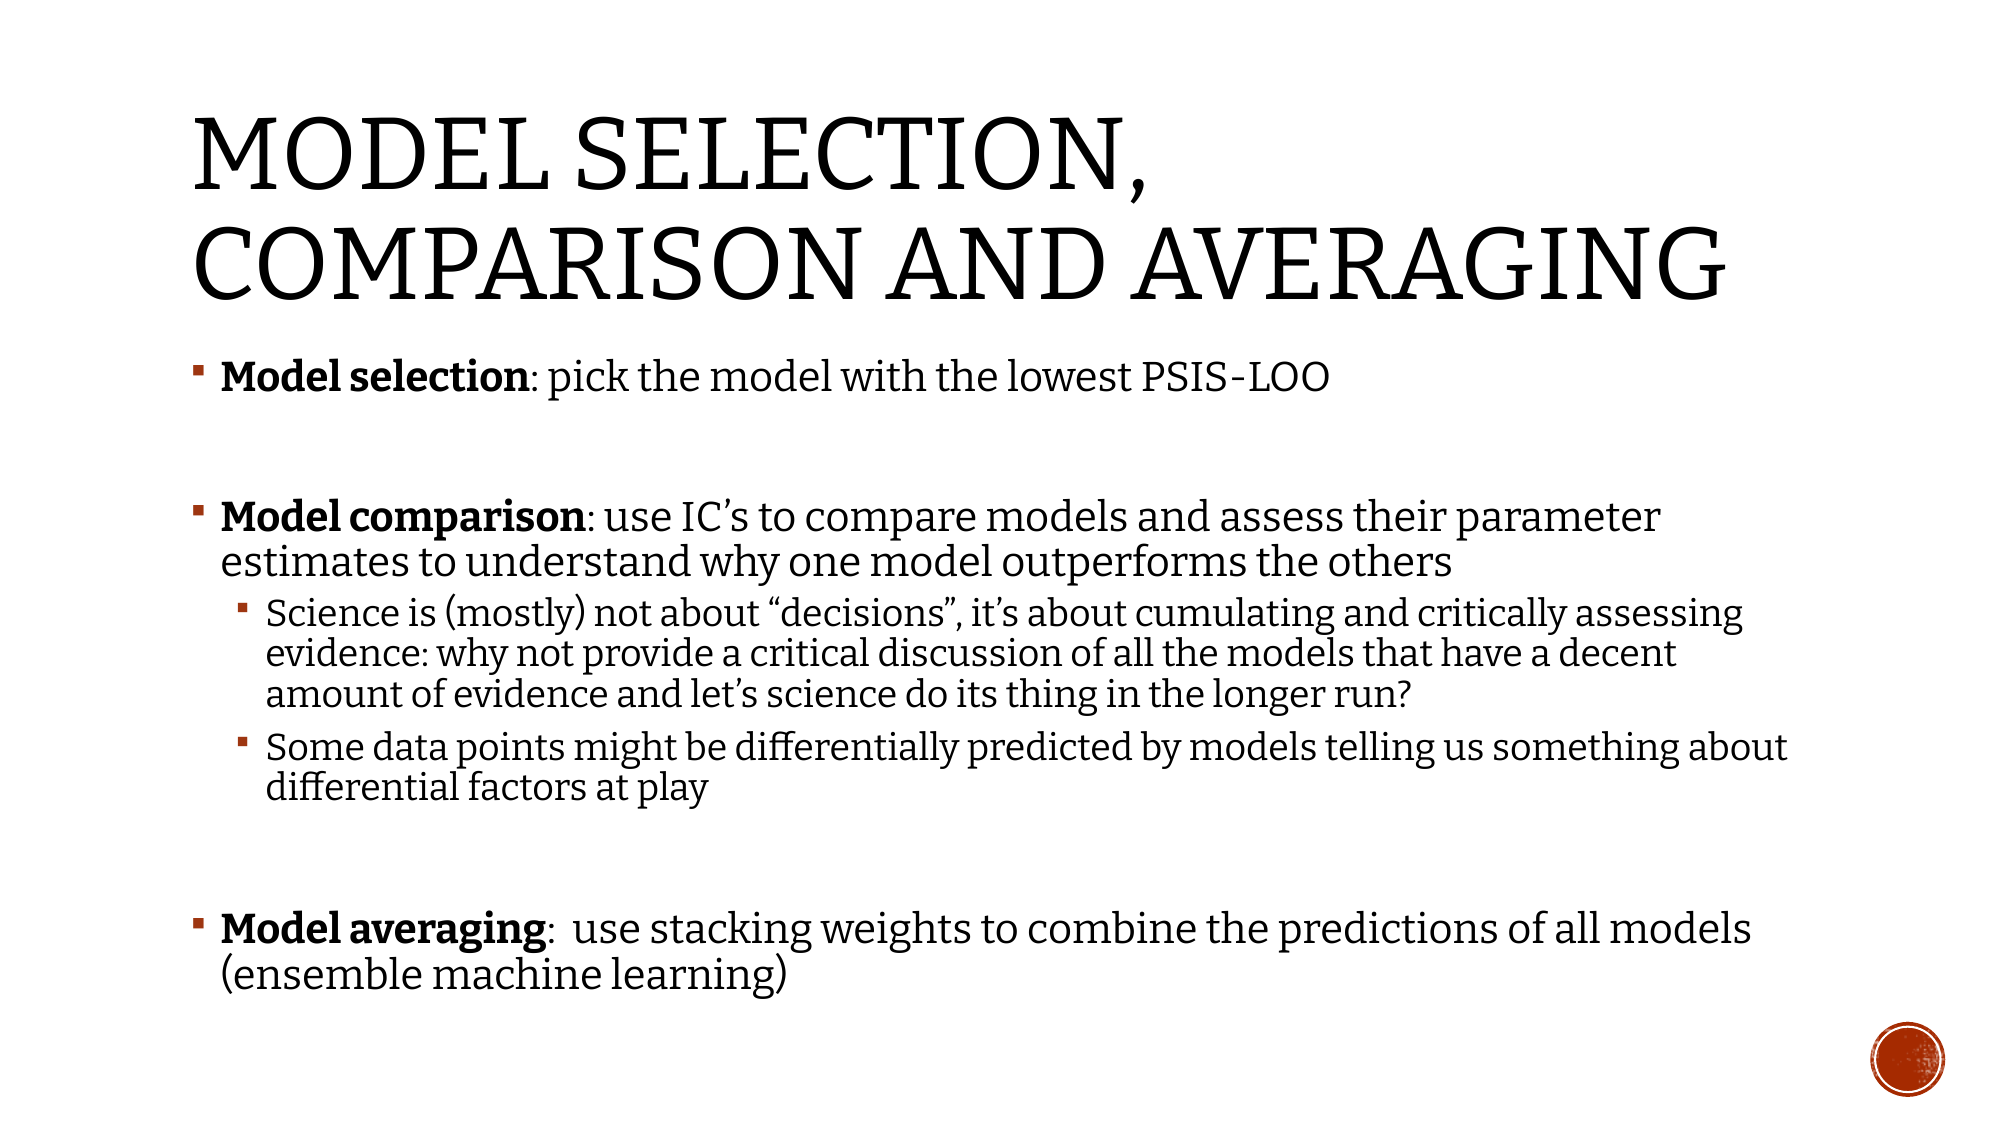

# Model selection, comparison and averaging
Model selection: pick the model with the lowest PSIS-LOO

Model comparison: use IC’s to compare models and assess their parameter estimates to understand why one model outperforms the others
Science is (mostly) not about “decisions”, it’s about cumulating and critically assessing evidence: why not provide a critical discussion of all the models that have a decent amount of evidence and let’s science do its thing in the longer run?
Some data points might be differentially predicted by models telling us something about differential factors at play

Model averaging:  use stacking weights to combine the predictions of all models (ensemble machine learning)